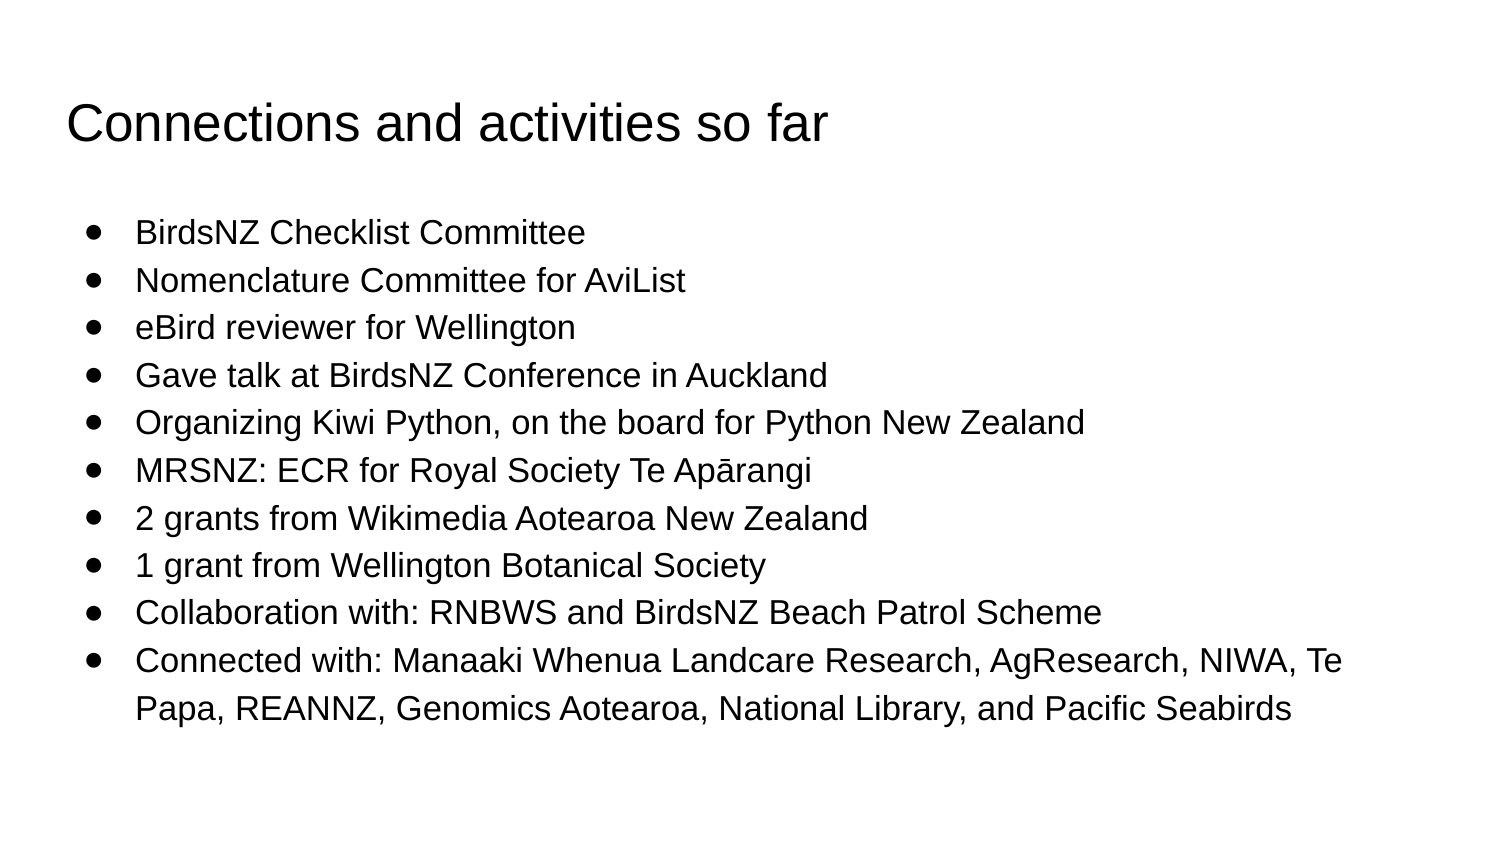

# Connections and activities so far
BirdsNZ Checklist Committee
Nomenclature Committee for AviList
eBird reviewer for Wellington
Gave talk at BirdsNZ Conference in Auckland
Organizing Kiwi Python, on the board for Python New Zealand
MRSNZ: ECR for Royal Society Te Apārangi
2 grants from Wikimedia Aotearoa New Zealand
1 grant from Wellington Botanical Society
Collaboration with: RNBWS and BirdsNZ Beach Patrol Scheme
Connected with: Manaaki Whenua Landcare Research, AgResearch, NIWA, Te Papa, REANNZ, Genomics Aotearoa, National Library, and Pacific Seabirds